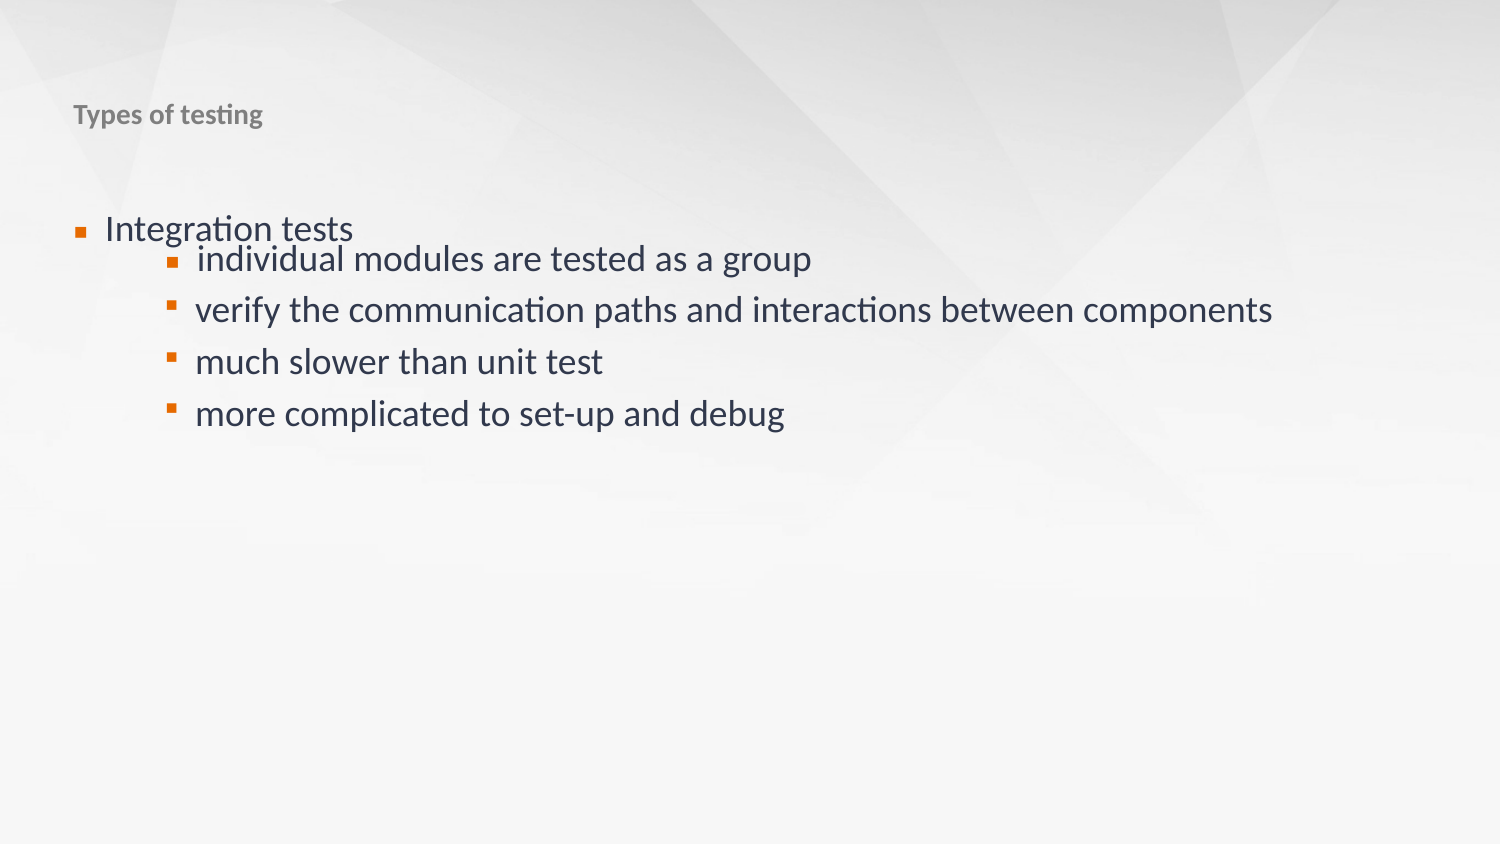

Types of testing
  Integration tests
  individual modules are tested as a group
  verify the communication paths and interactions between components
  much slower than unit test
  more complicated to set-up and debug